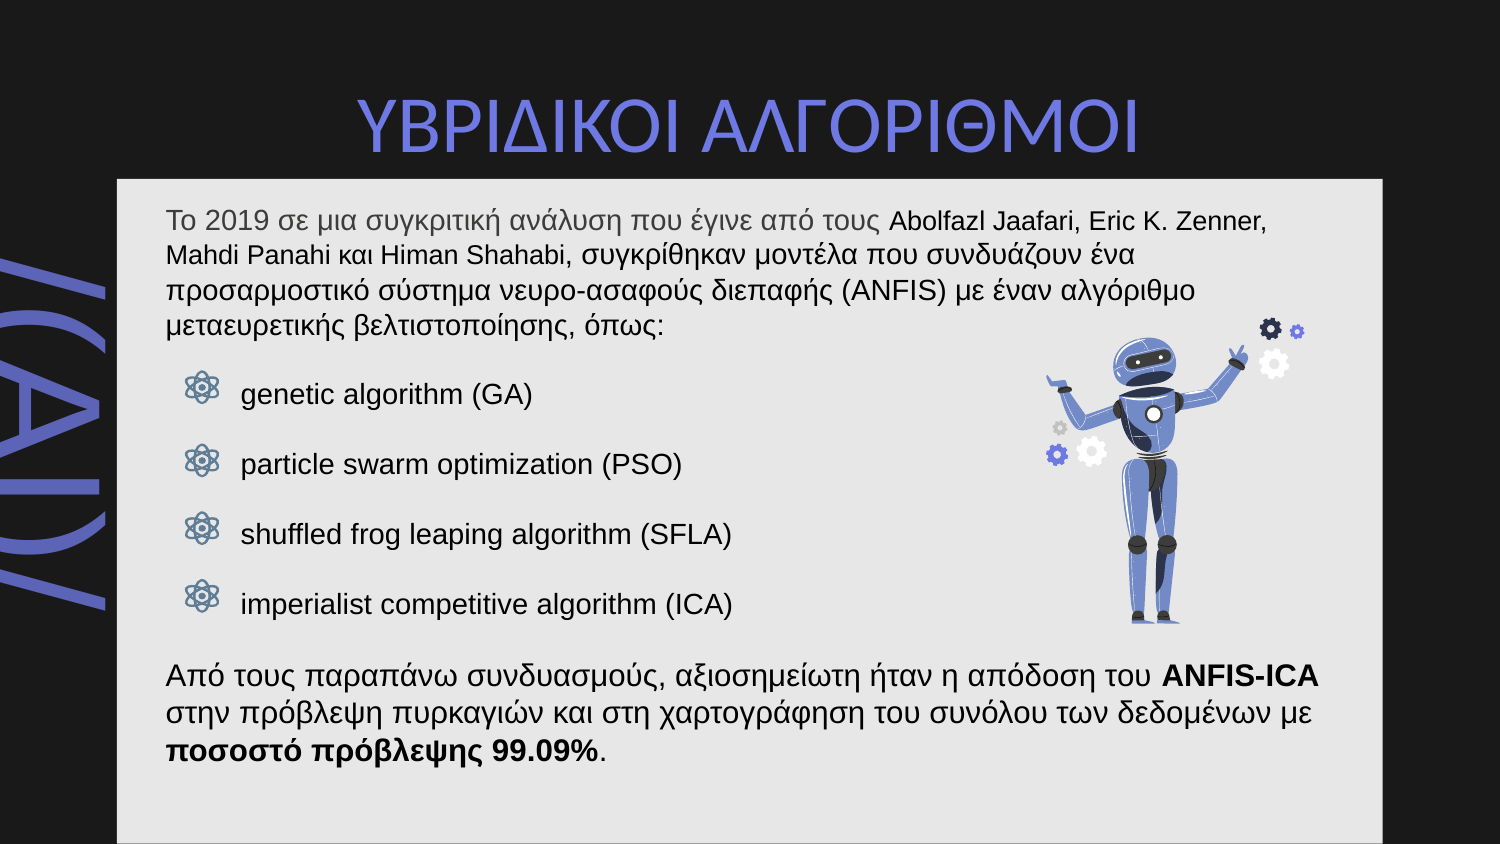

# ΥΒΡΙΔΙΚΟΙ ΑΛΓΟΡΙΘΜΟΙ
Το 2019 σε μια συγκριτική ανάλυση που έγινε από τους Abolfazl Jaafari, Eric K. Zenner, Mahdi Panahi και Himan Shahabi, συγκρίθηκαν μοντέλα που συνδυάζουν ένα προσαρμοστικό σύστημα νευρο-ασαφούς διεπαφής (ANFIS) με έναν αλγόριθμο μεταευρετικής βελτιστοποίησης, όπως:

genetic algorithm (GA)

particle swarm optimization (PSO)

shuffled frog leaping algorithm (SFLA)

imperialist competitive algorithm (ICA)

Από τους παραπάνω συνδυασμούς, αξιοσημείωτη ήταν η απόδοση του ANFIS-ICA στην πρόβλεψη πυρκαγιών και στη χαρτογράφηση του συνόλου των δεδομένων με ποσοστό πρόβλεψης 99.09%.